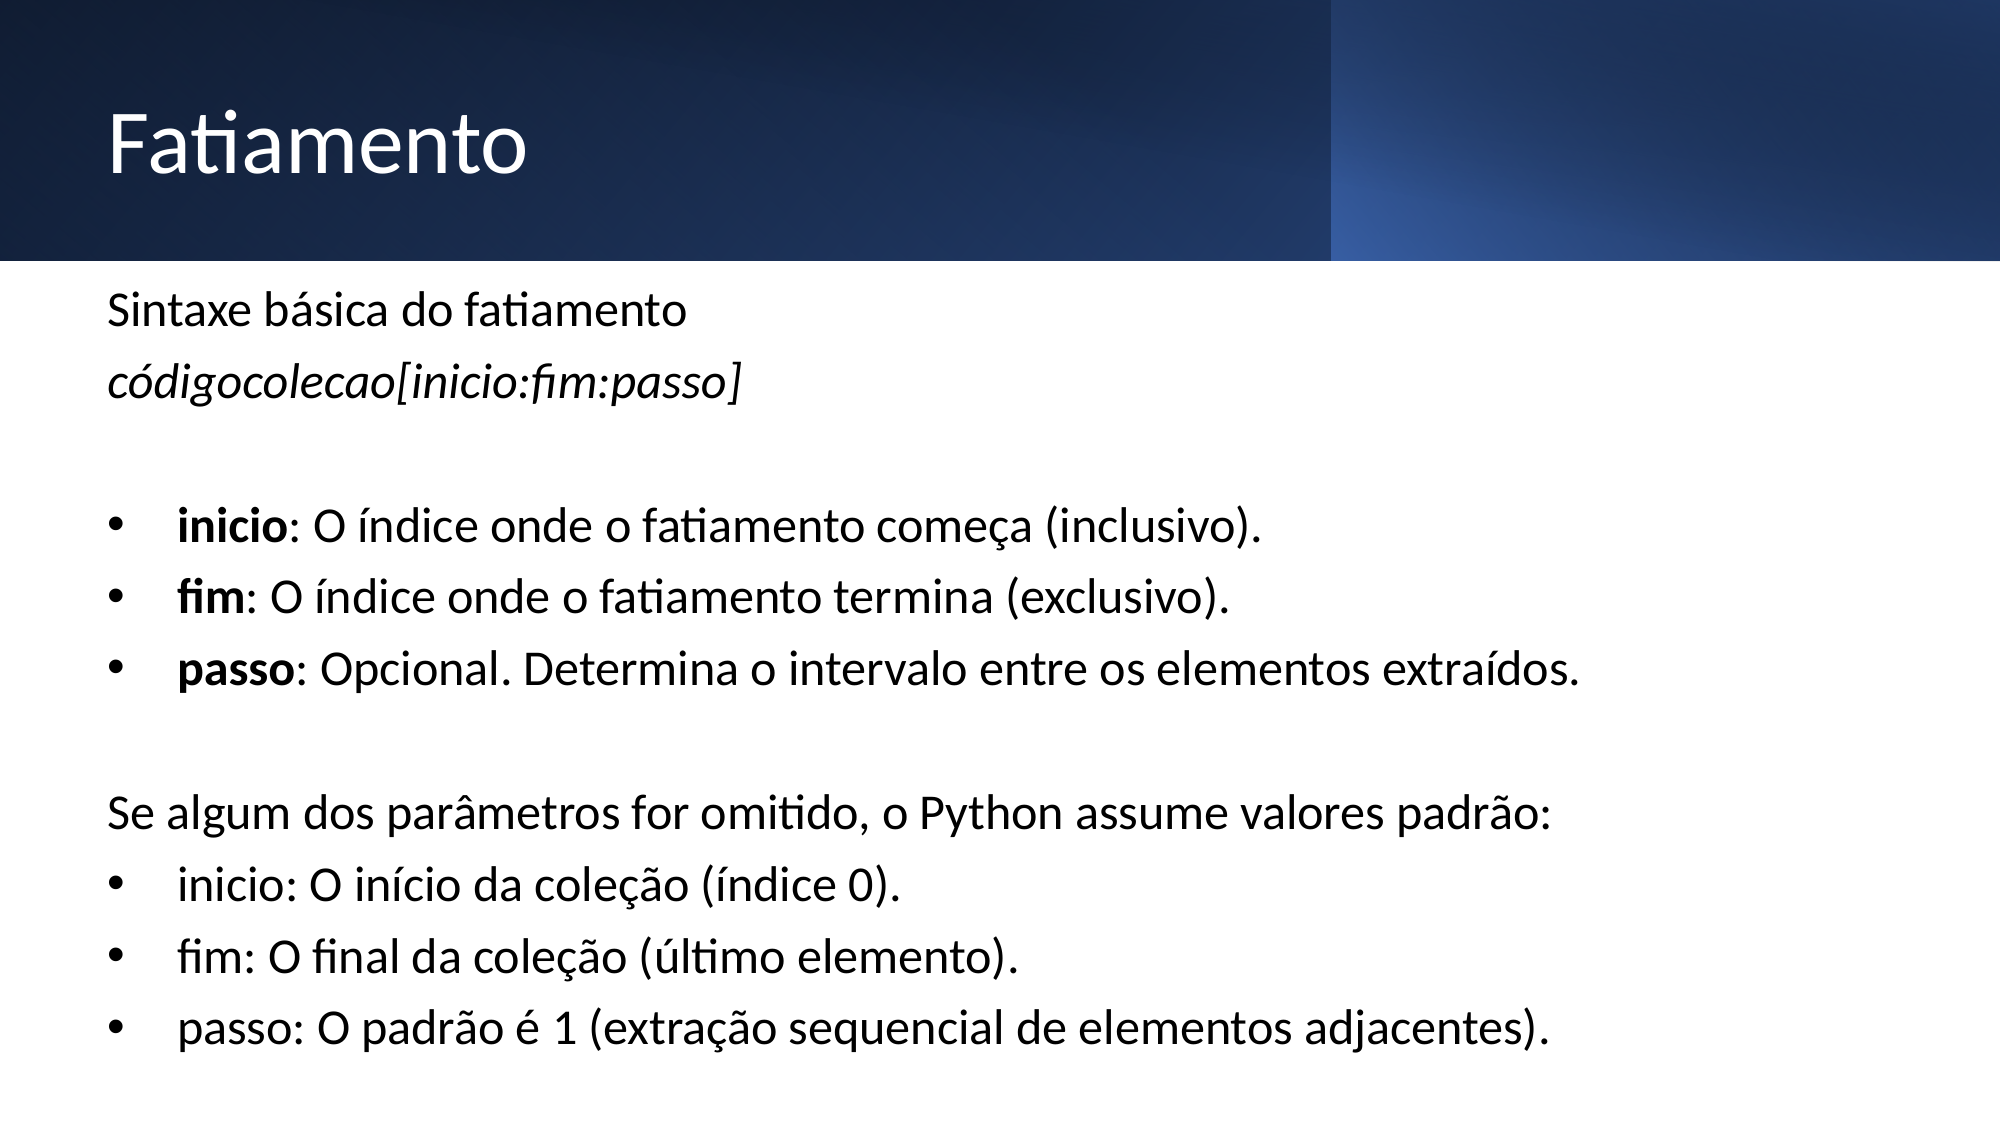

# Fatiamento
Sintaxe básica do fatiamento
códigocolecao[inicio:fim:passo]

inicio: O índice onde o fatiamento começa (inclusivo).
fim: O índice onde o fatiamento termina (exclusivo).
passo: Opcional. Determina o intervalo entre os elementos extraídos.

Se algum dos parâmetros for omitido, o Python assume valores padrão:
inicio: O início da coleção (índice 0).
fim: O final da coleção (último elemento).
passo: O padrão é 1 (extração sequencial de elementos adjacentes).